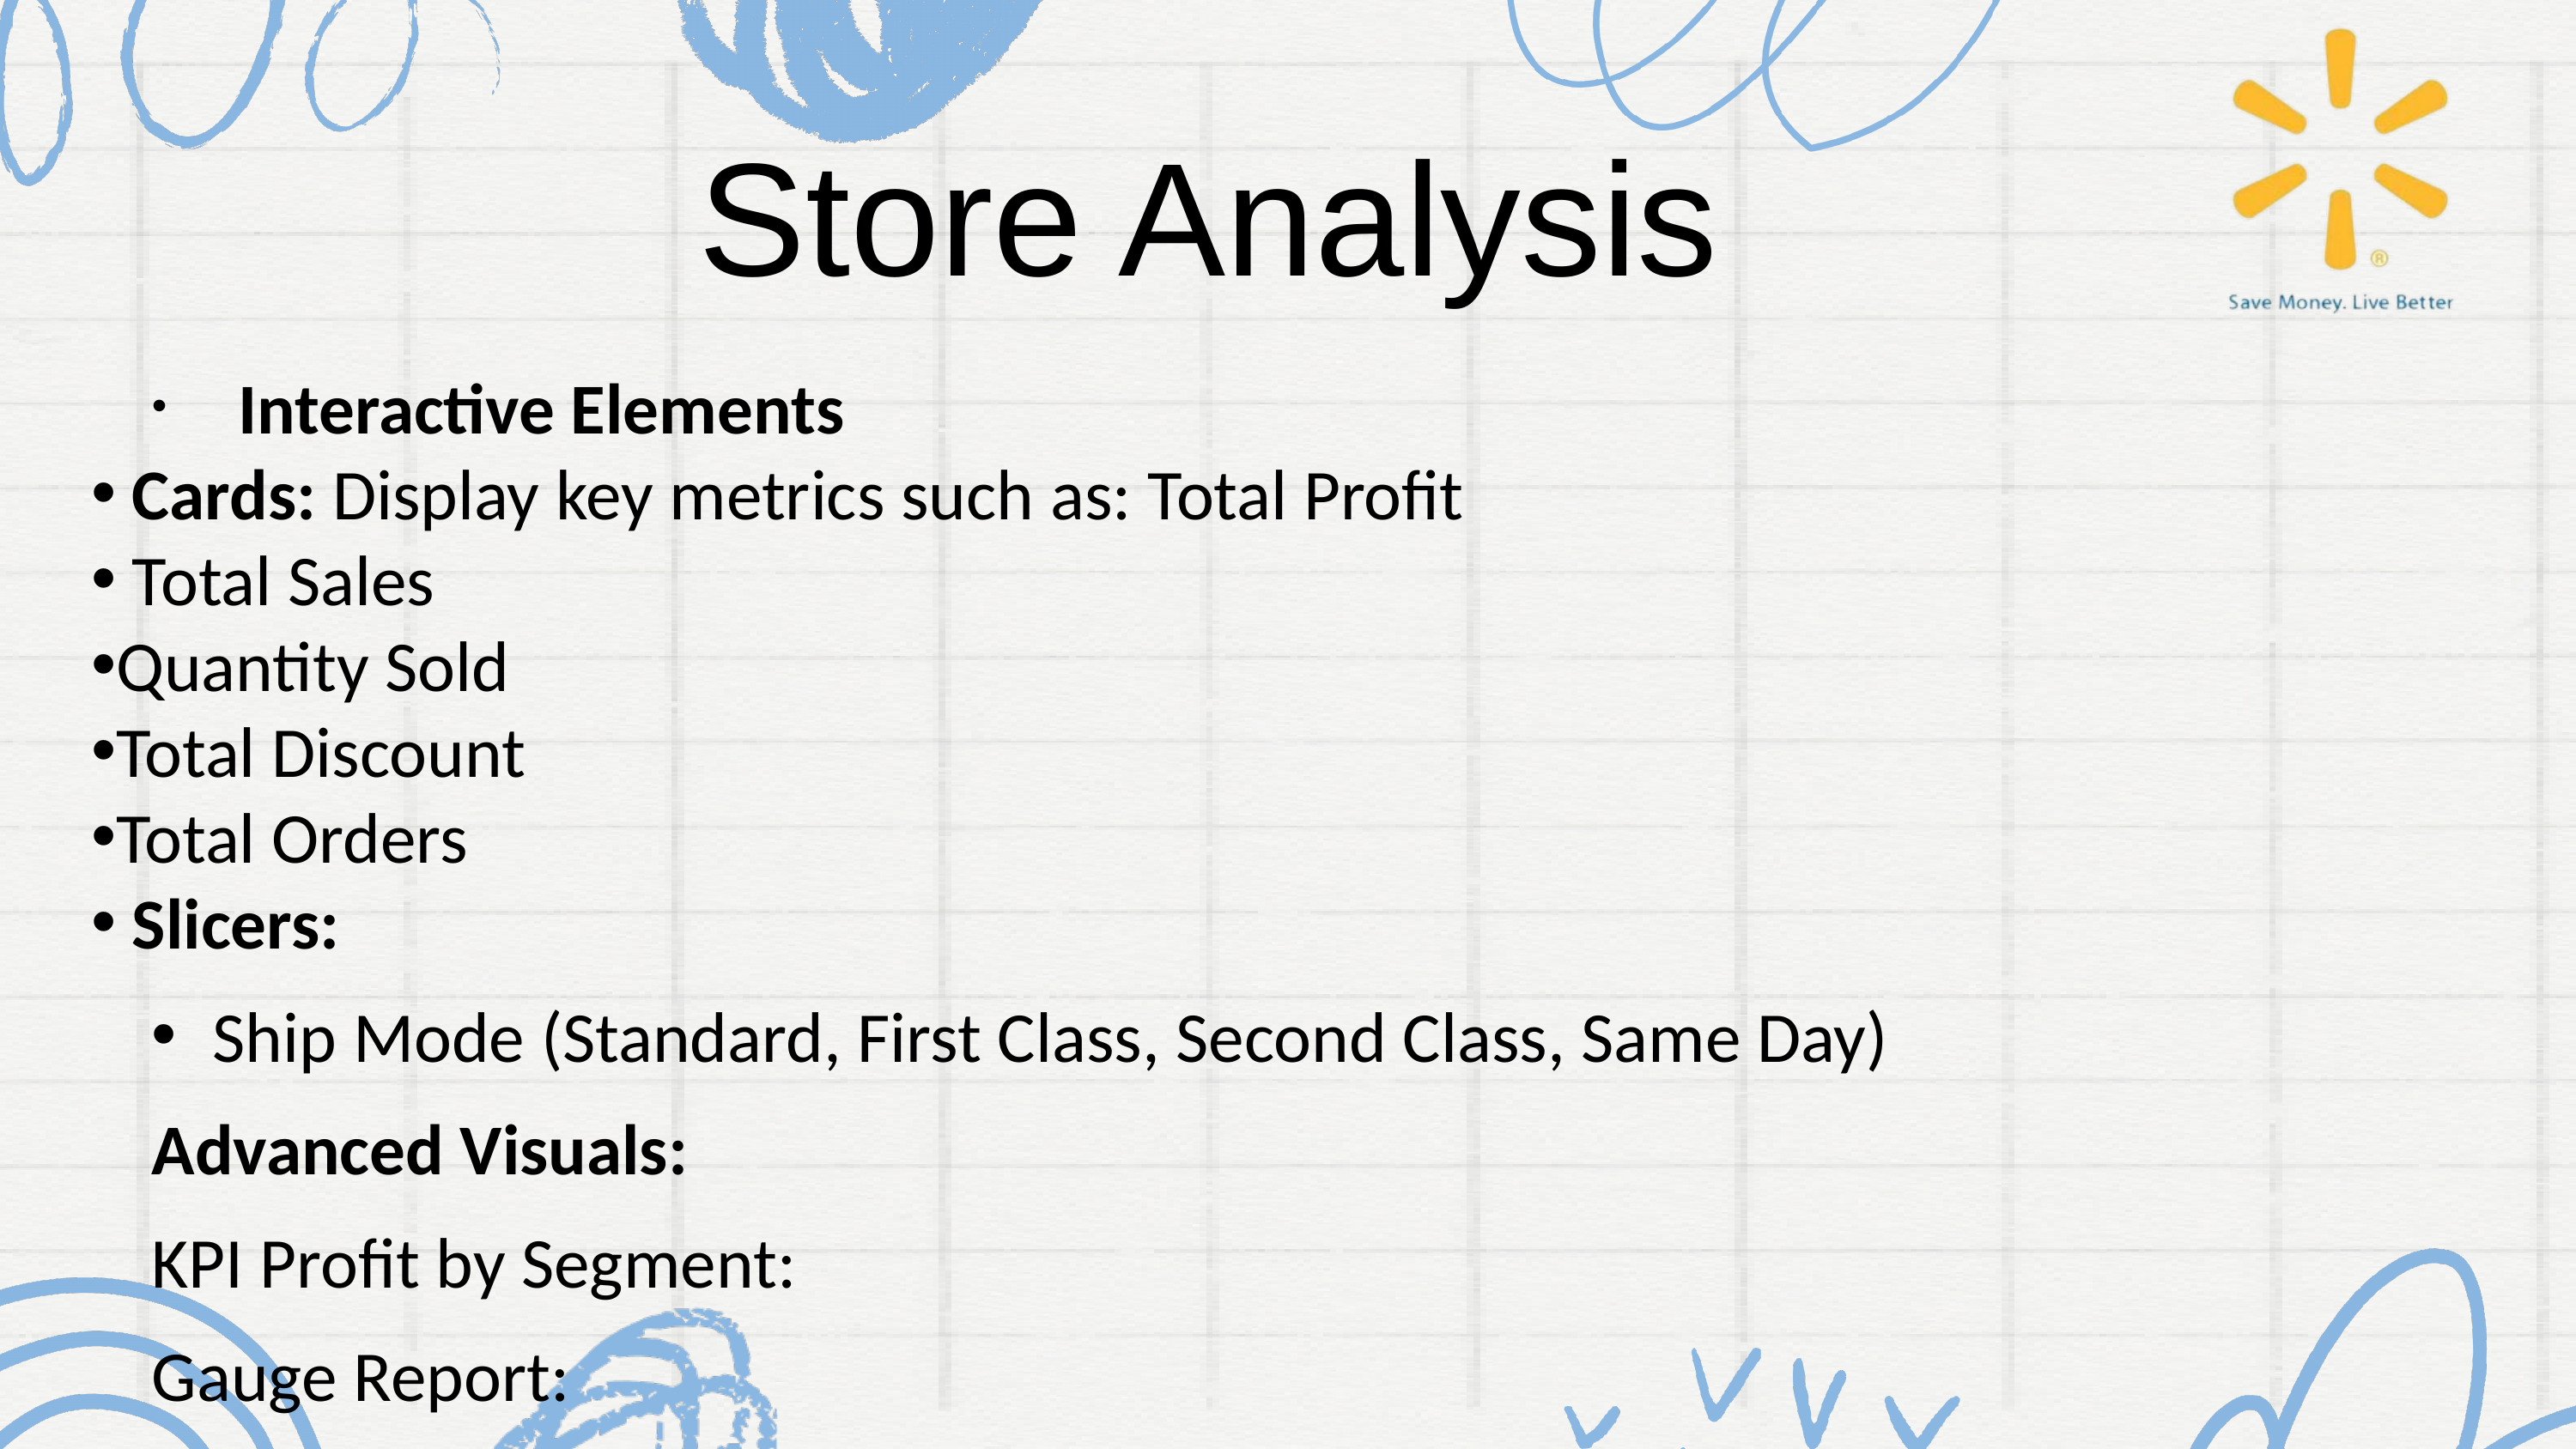

Store Analysis
  Interactive Elements
 Cards: Display key metrics such as: Total Profit
 Total Sales
Quantity Sold
Total Discount
Total Orders
 Slicers:
Ship Mode (Standard, First Class, Second Class, Same Day)
Advanced Visuals:
KPI Profit by Segment:
Gauge Report: